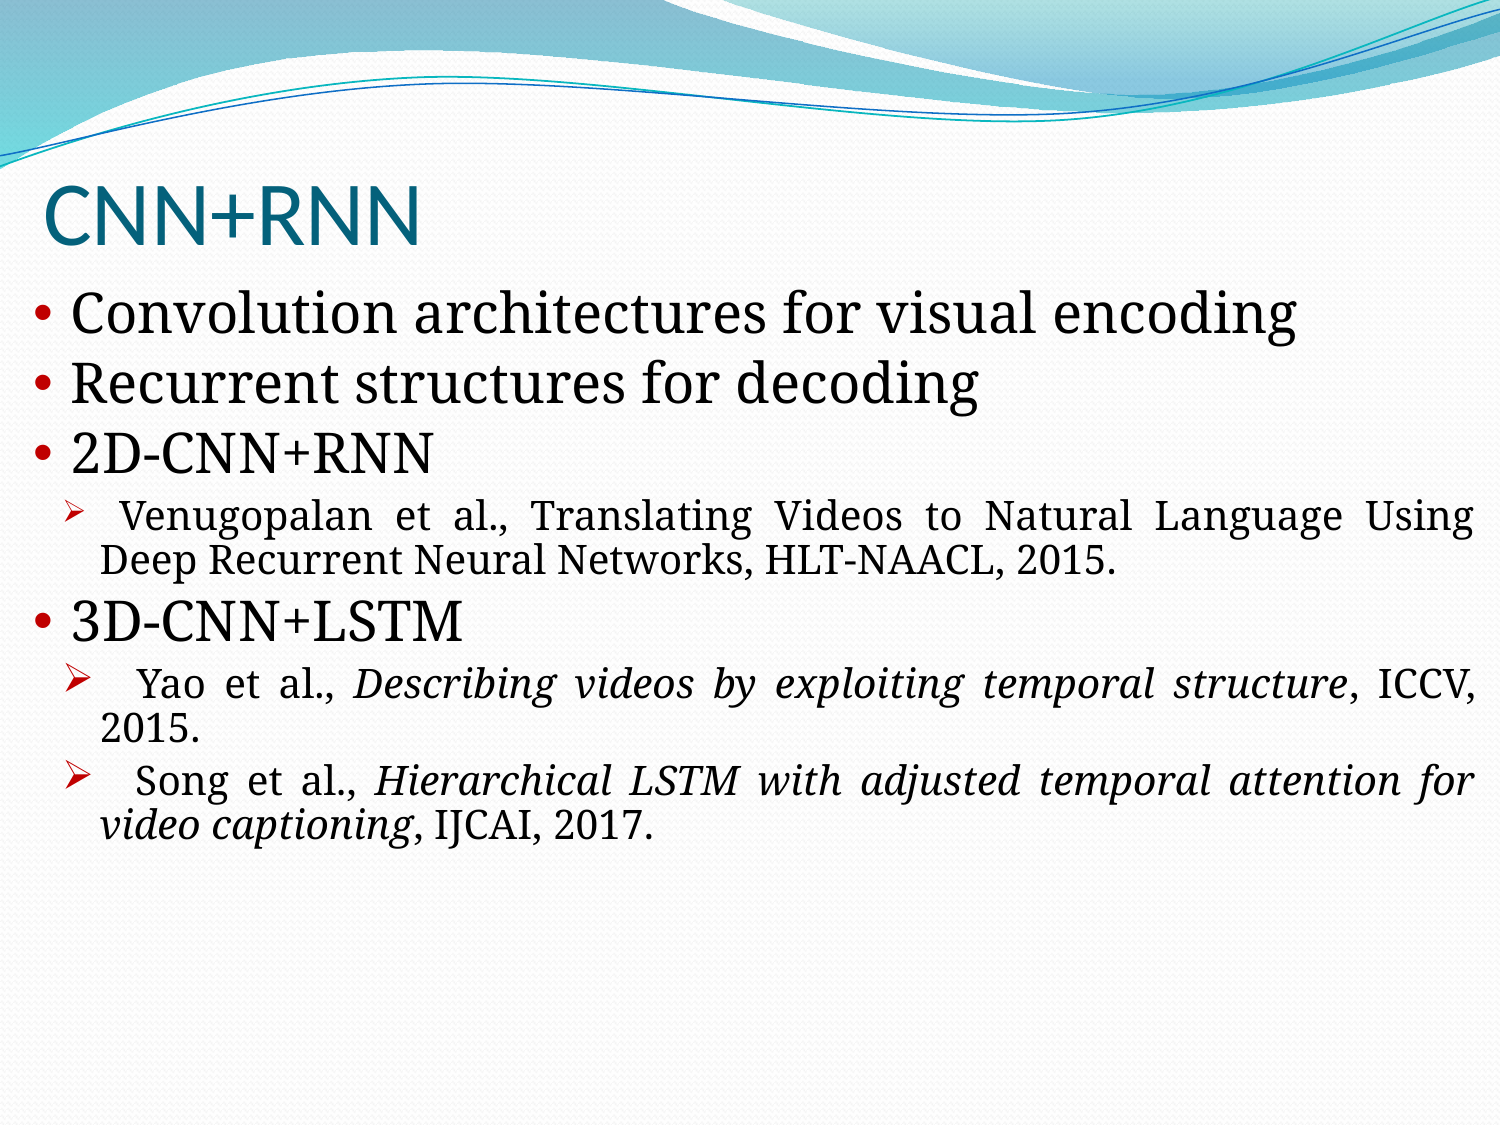

CNN+RNN
Convolution architectures for visual encoding
Recurrent structures for decoding
2D-CNN+RNN
 Venugopalan et al., Translating Videos to Natural Language Using Deep Recurrent Neural Networks, HLT-NAACL, 2015.
3D-CNN+LSTM
  Yao et al., Describing videos by exploiting temporal structure, ICCV, 2015.
  Song et al., Hierarchical LSTM with adjusted temporal attention for video captioning, IJCAI, 2017.